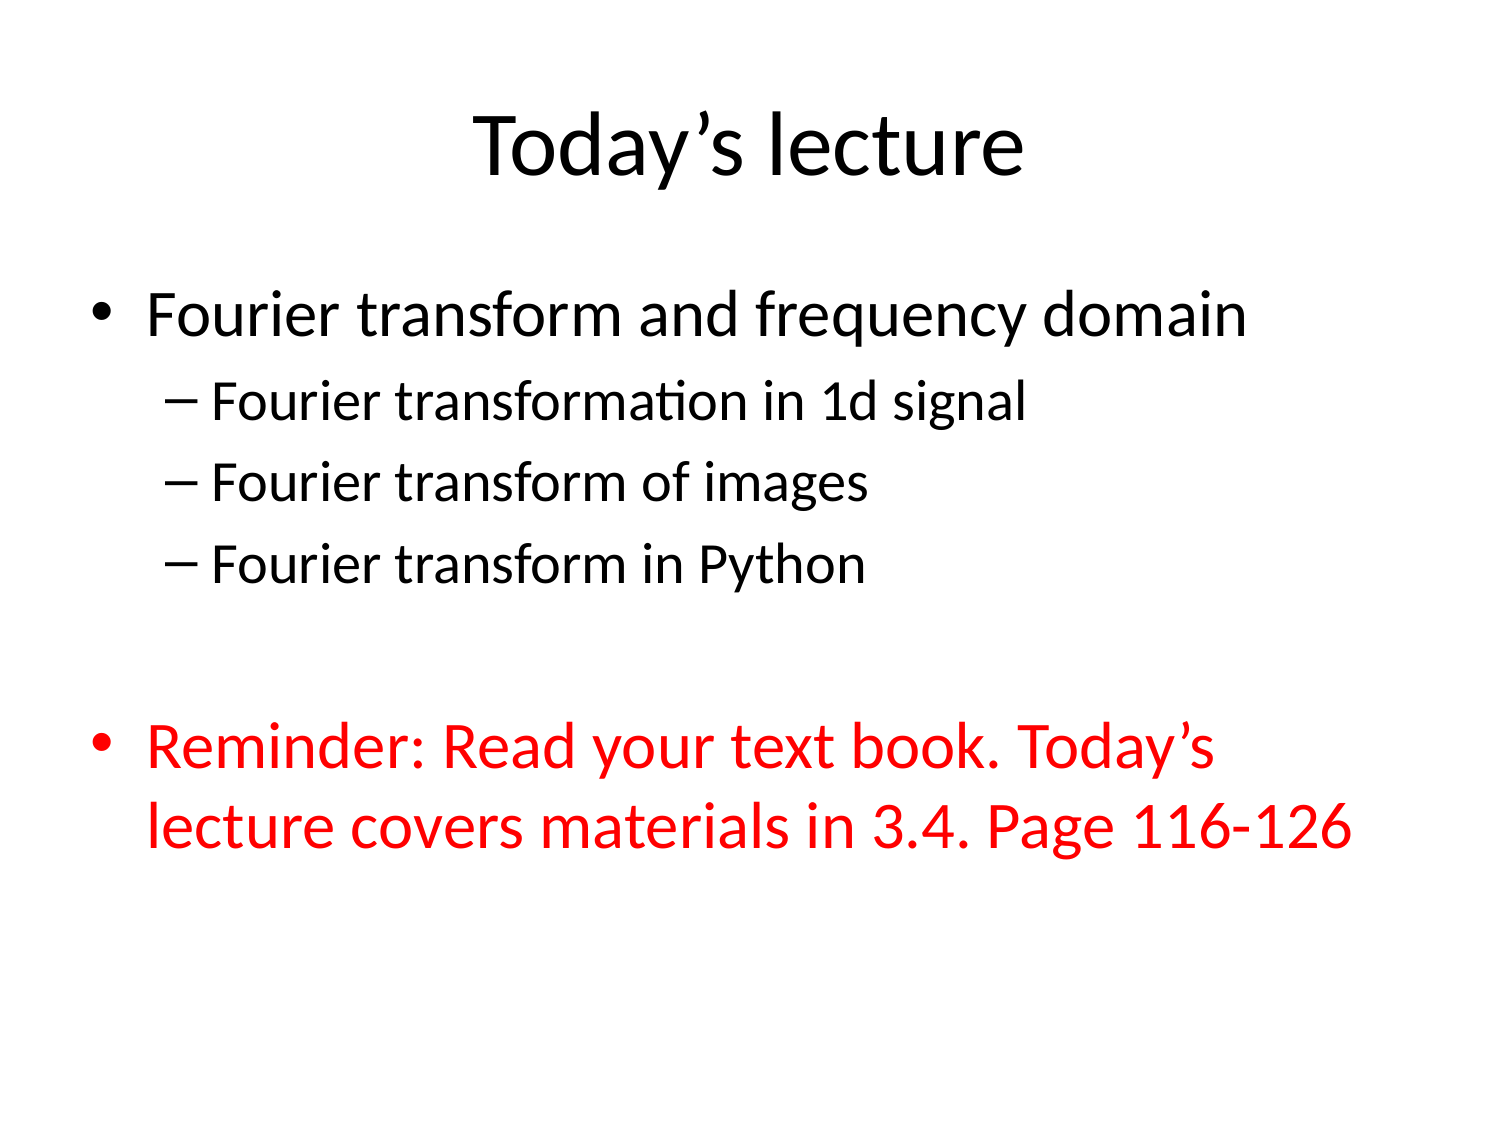

# Today’s lecture
Fourier transform and frequency domain
Fourier transformation in 1d signal
Fourier transform of images
Fourier transform in Python

Reminder: Read your text book. Today’s lecture covers materials in 3.4. Page 116-126